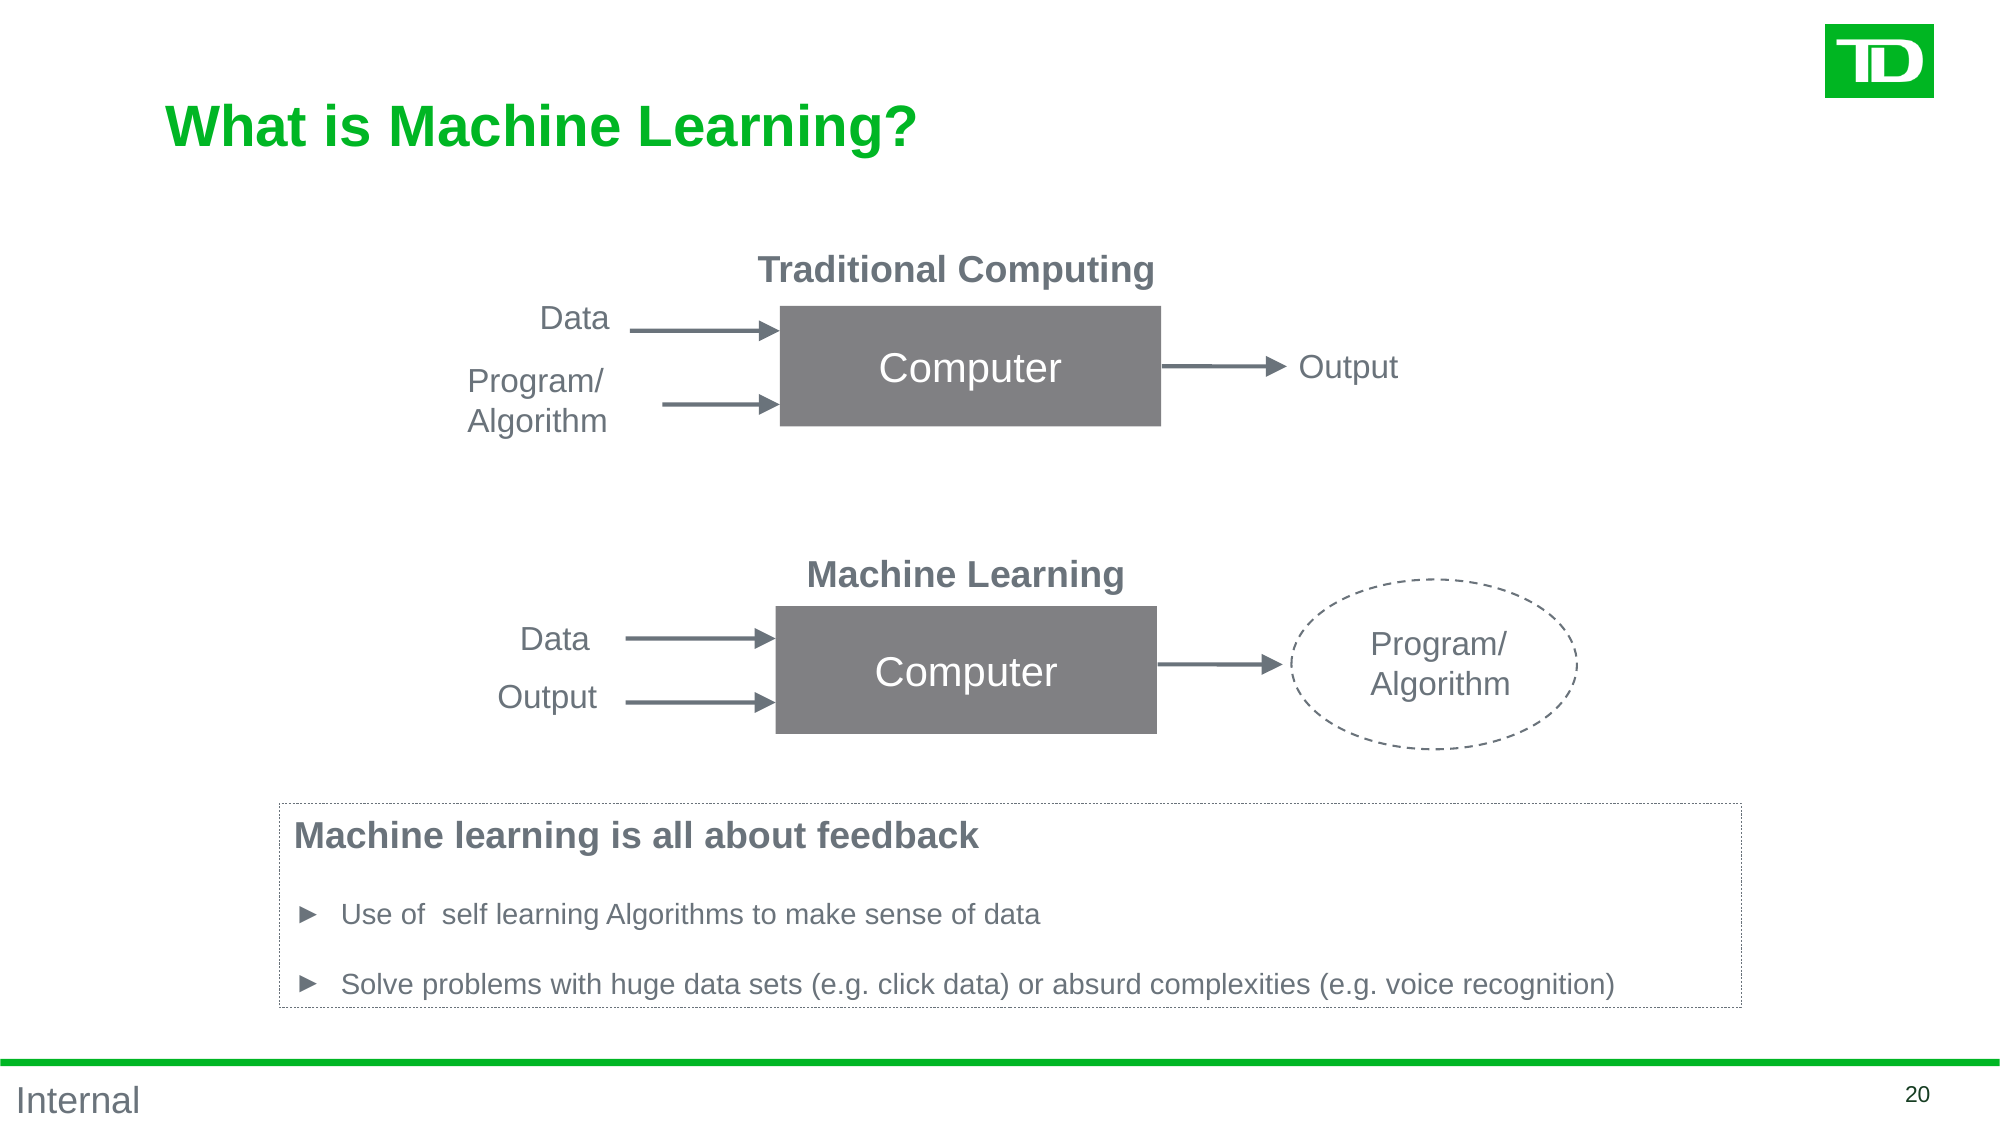

# What is Machine Learning?
Traditional Computing
Data
Computer

Output
Program/
Algorithm

Machine Learning

Computer
Data
Program/
Algorithm

Output

Machine learning is all about feedback

Use of  self learning Algorithms to make sense of data

Solve problems with huge data sets (e.g. click data) or absurd complexities (e.g. voice recognition)
20